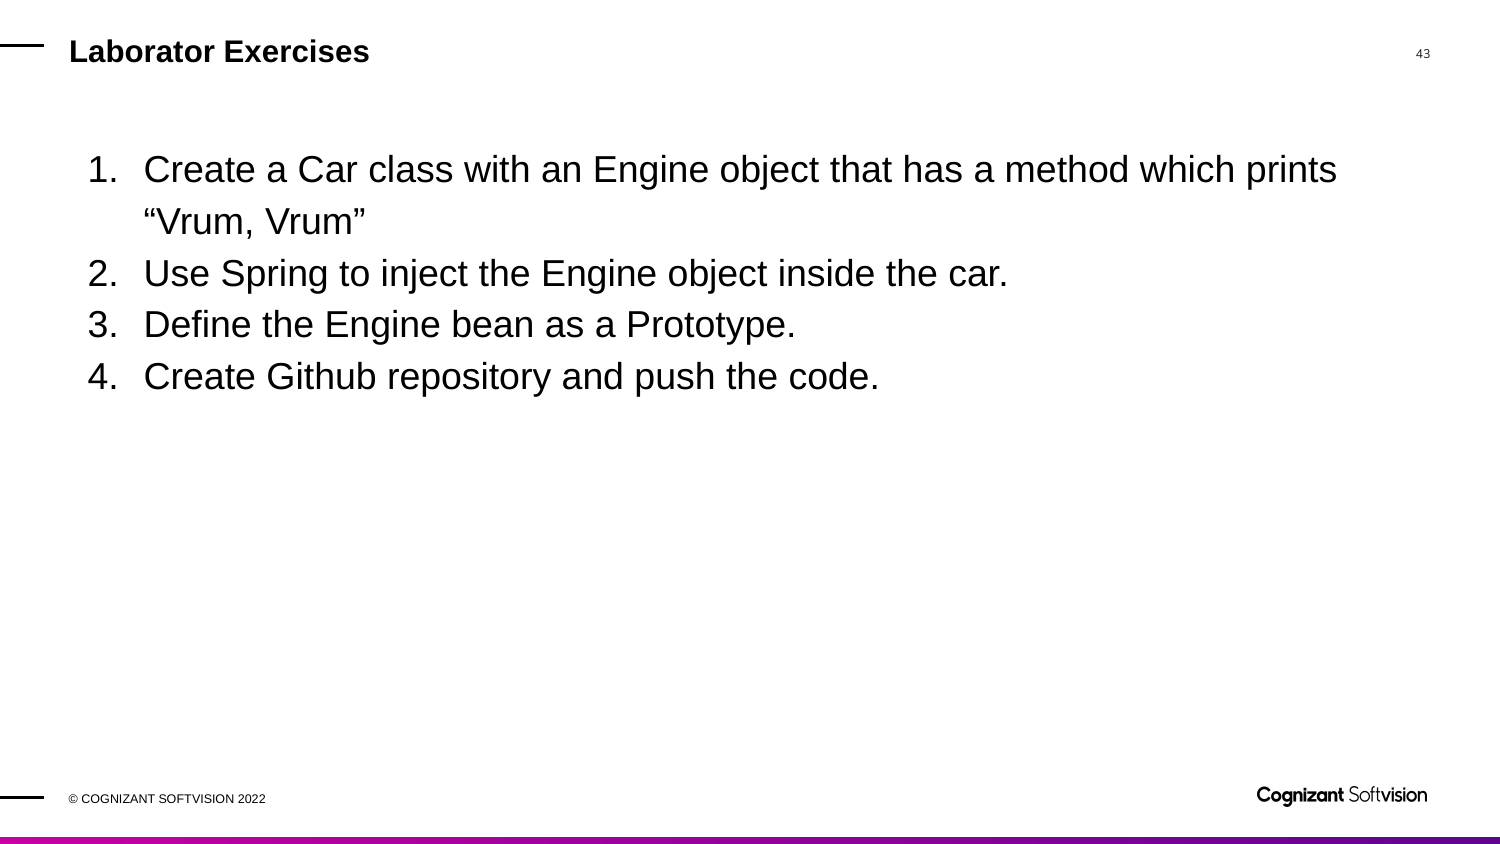

# Laborator Exercises
Create a Car class with an Engine object that has a method which prints “Vrum, Vrum”
Use Spring to inject the Engine object inside the car.
Define the Engine bean as a Prototype.
Create Github repository and push the code.